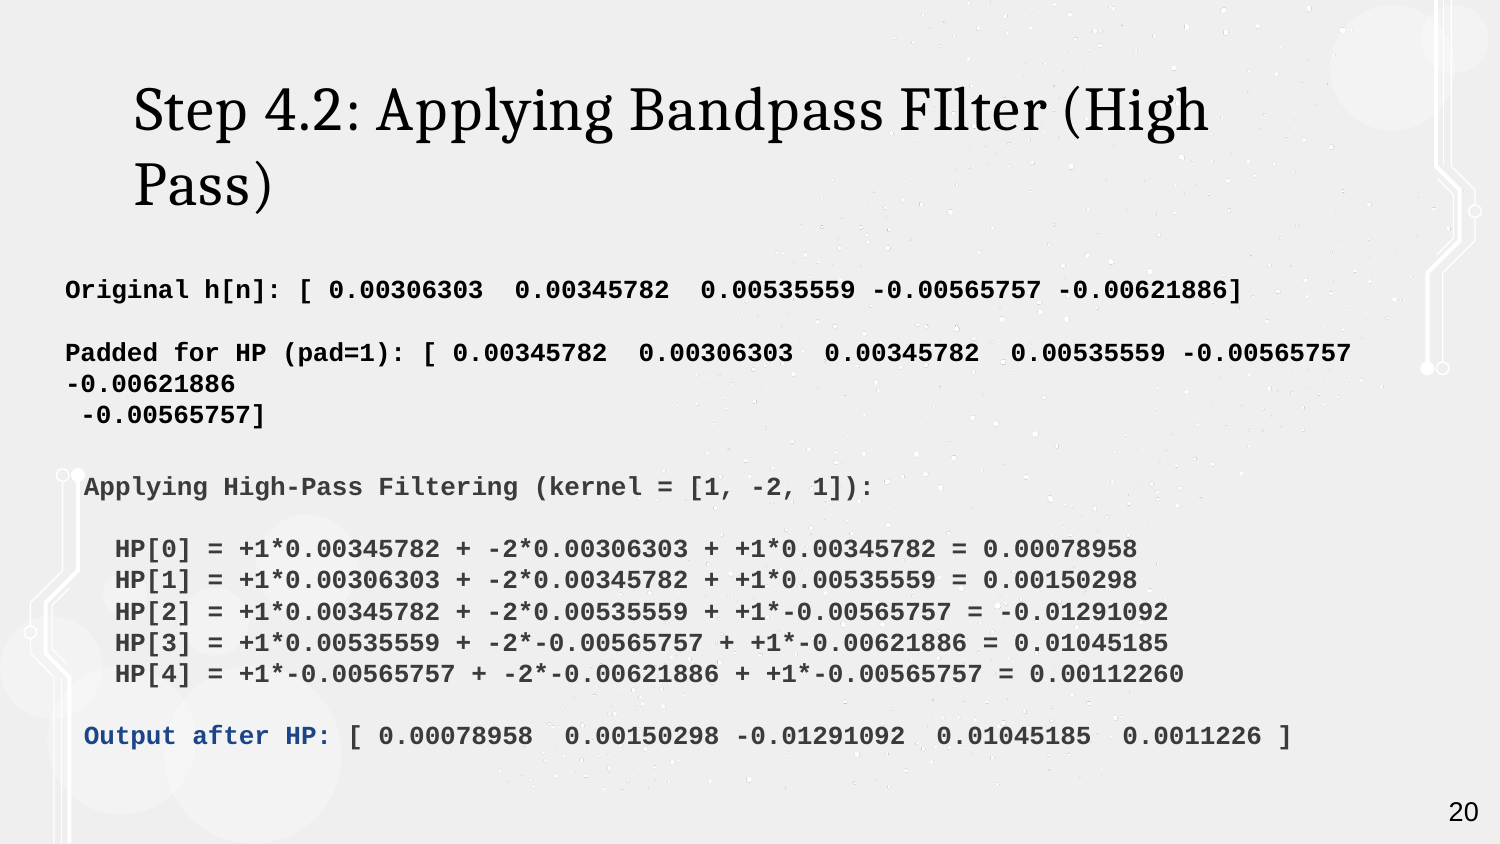

# Step 4.2: Applying Bandpass FIlter (High Pass)

Original h[n]: [ 0.00306303  0.00345782  0.00535559 -0.00565757 -0.00621886]

Padded for HP (pad=1): [ 0.00345782  0.00306303  0.00345782  0.00535559 -0.00565757 -0.00621886
 -0.00565757]

Applying High-Pass Filtering (kernel = [1, -2, 1]):

  HP[0] = +1*0.00345782 + -2*0.00306303 + +1*0.00345782 = 0.00078958
  HP[1] = +1*0.00306303 + -2*0.00345782 + +1*0.00535559 = 0.00150298
  HP[2] = +1*0.00345782 + -2*0.00535559 + +1*-0.00565757 = -0.01291092
  HP[3] = +1*0.00535559 + -2*-0.00565757 + +1*-0.00621886 = 0.01045185
  HP[4] = +1*-0.00565757 + -2*-0.00621886 + +1*-0.00565757 = 0.00112260

Output after HP: [ 0.00078958  0.00150298 -0.01291092  0.01045185  0.0011226 ]
20